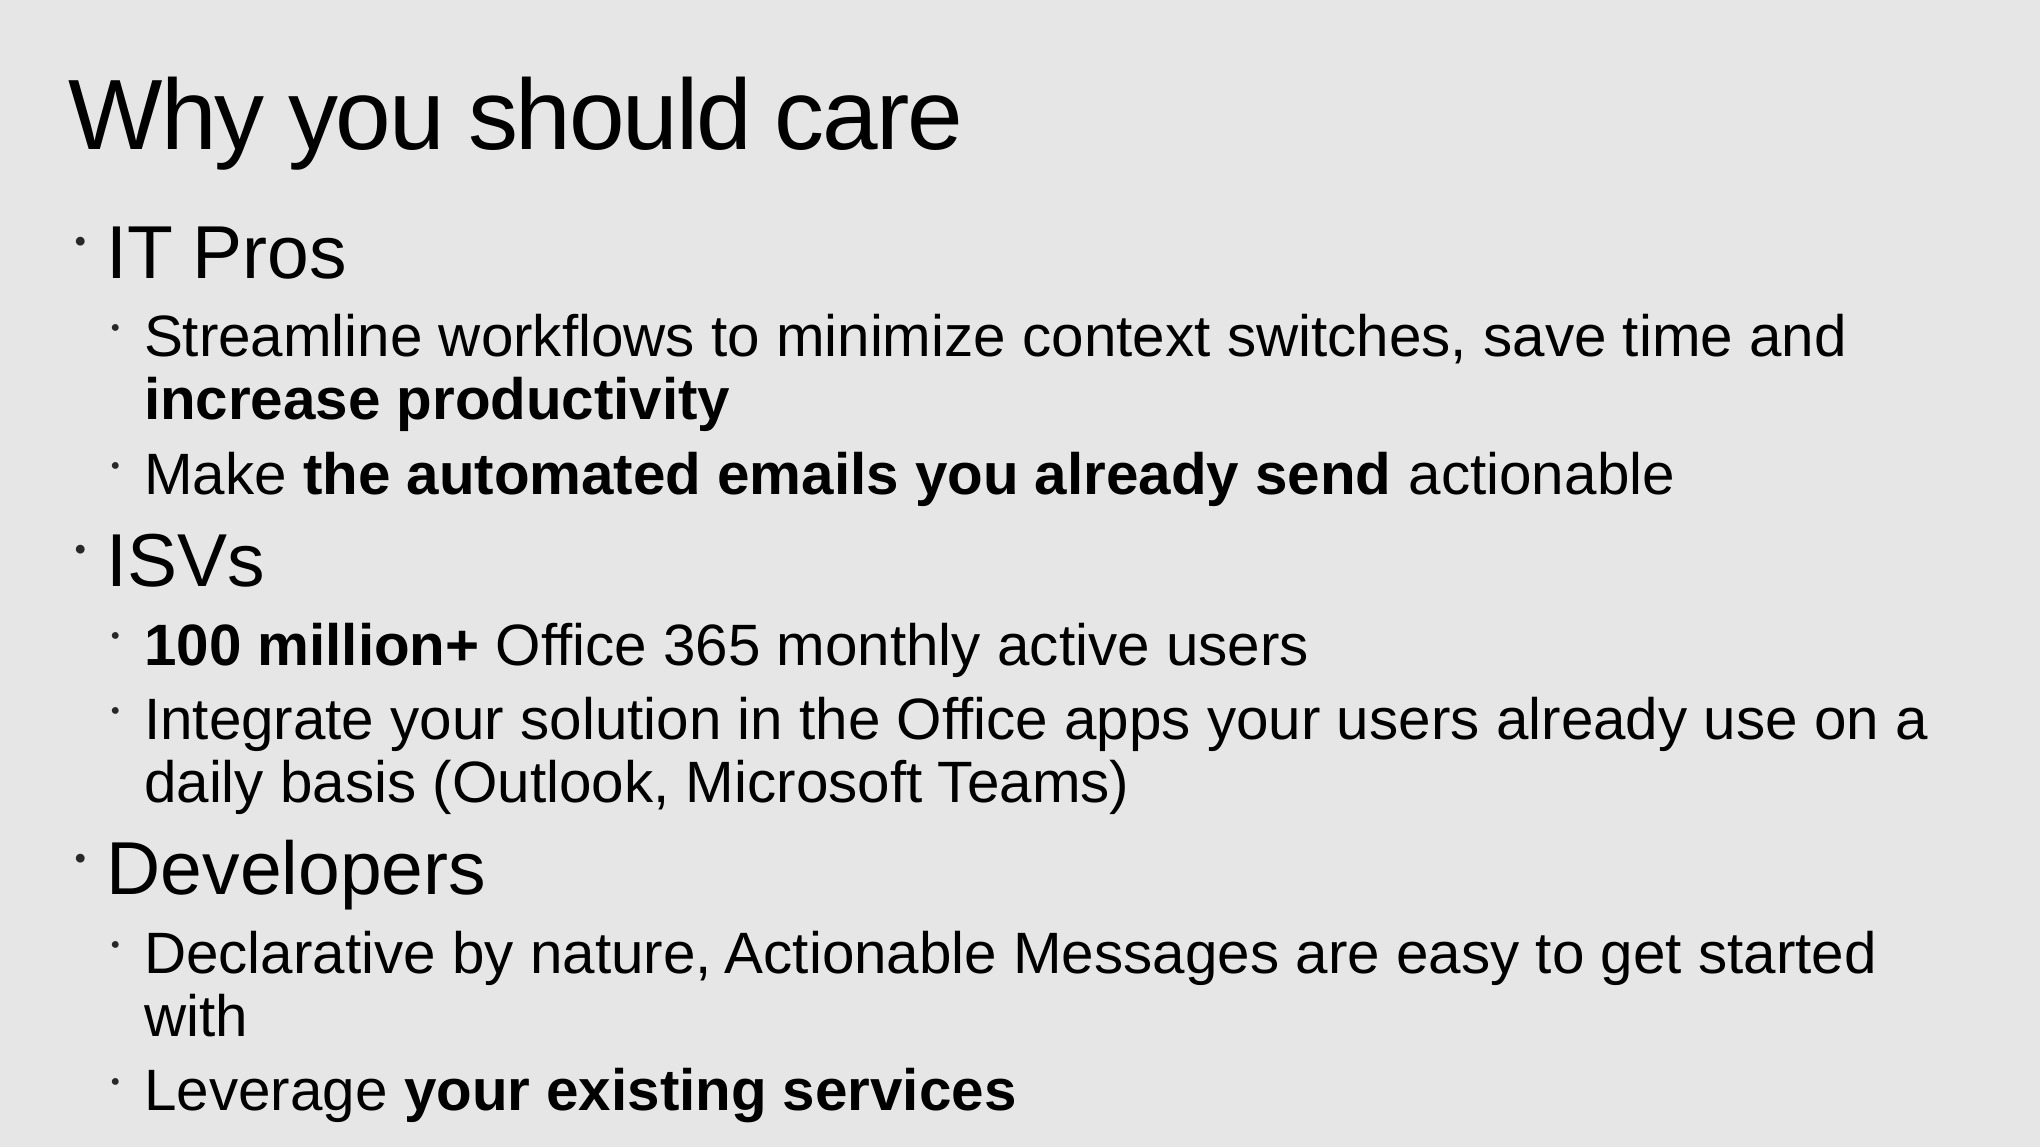

# Why you should care
IT Pros
Streamline workflows to minimize context switches, save time and increase productivity
Make the automated emails you already send actionable
ISVs
100 million+ Office 365 monthly active users
Integrate your solution in the Office apps your users already use on a daily basis (Outlook, Microsoft Teams)
Developers
Declarative by nature, Actionable Messages are easy to get started with
Leverage your existing services